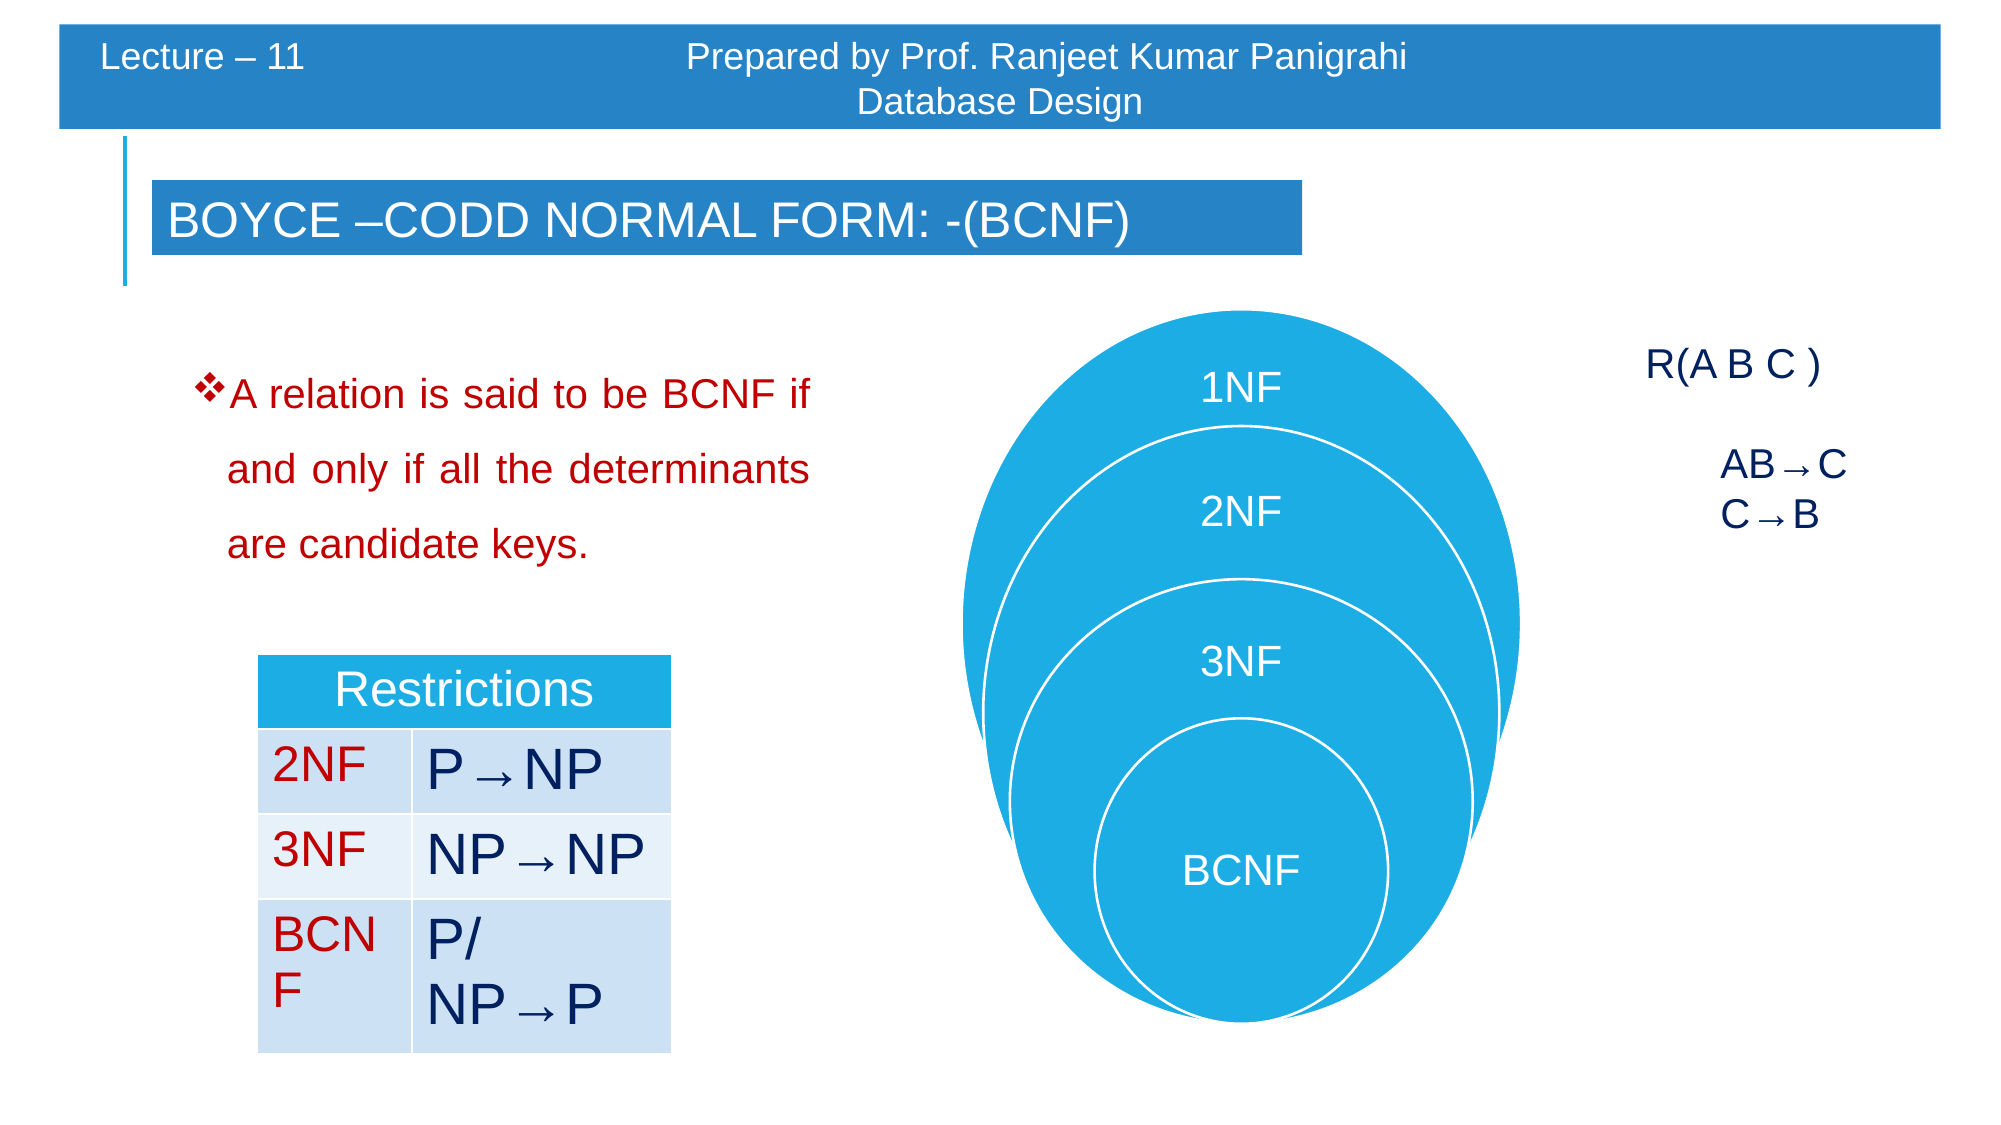

Lecture – 11 		             Prepared by Prof. Ranjeet Kumar Panigrahi				Database Design
BOYCE –CODD NORMAL FORM: -(BCNF)
1NF
2NF
3NF
BCNF
R(A B C )

AB→C
C→B
A relation is said to be BCNF if and only if all the determinants are candidate keys.
| Restrictions |  |
| --- | --- |
| 2NF | P→NP |
| 3NF | NP→NP |
| BCNF | P/NP→P |